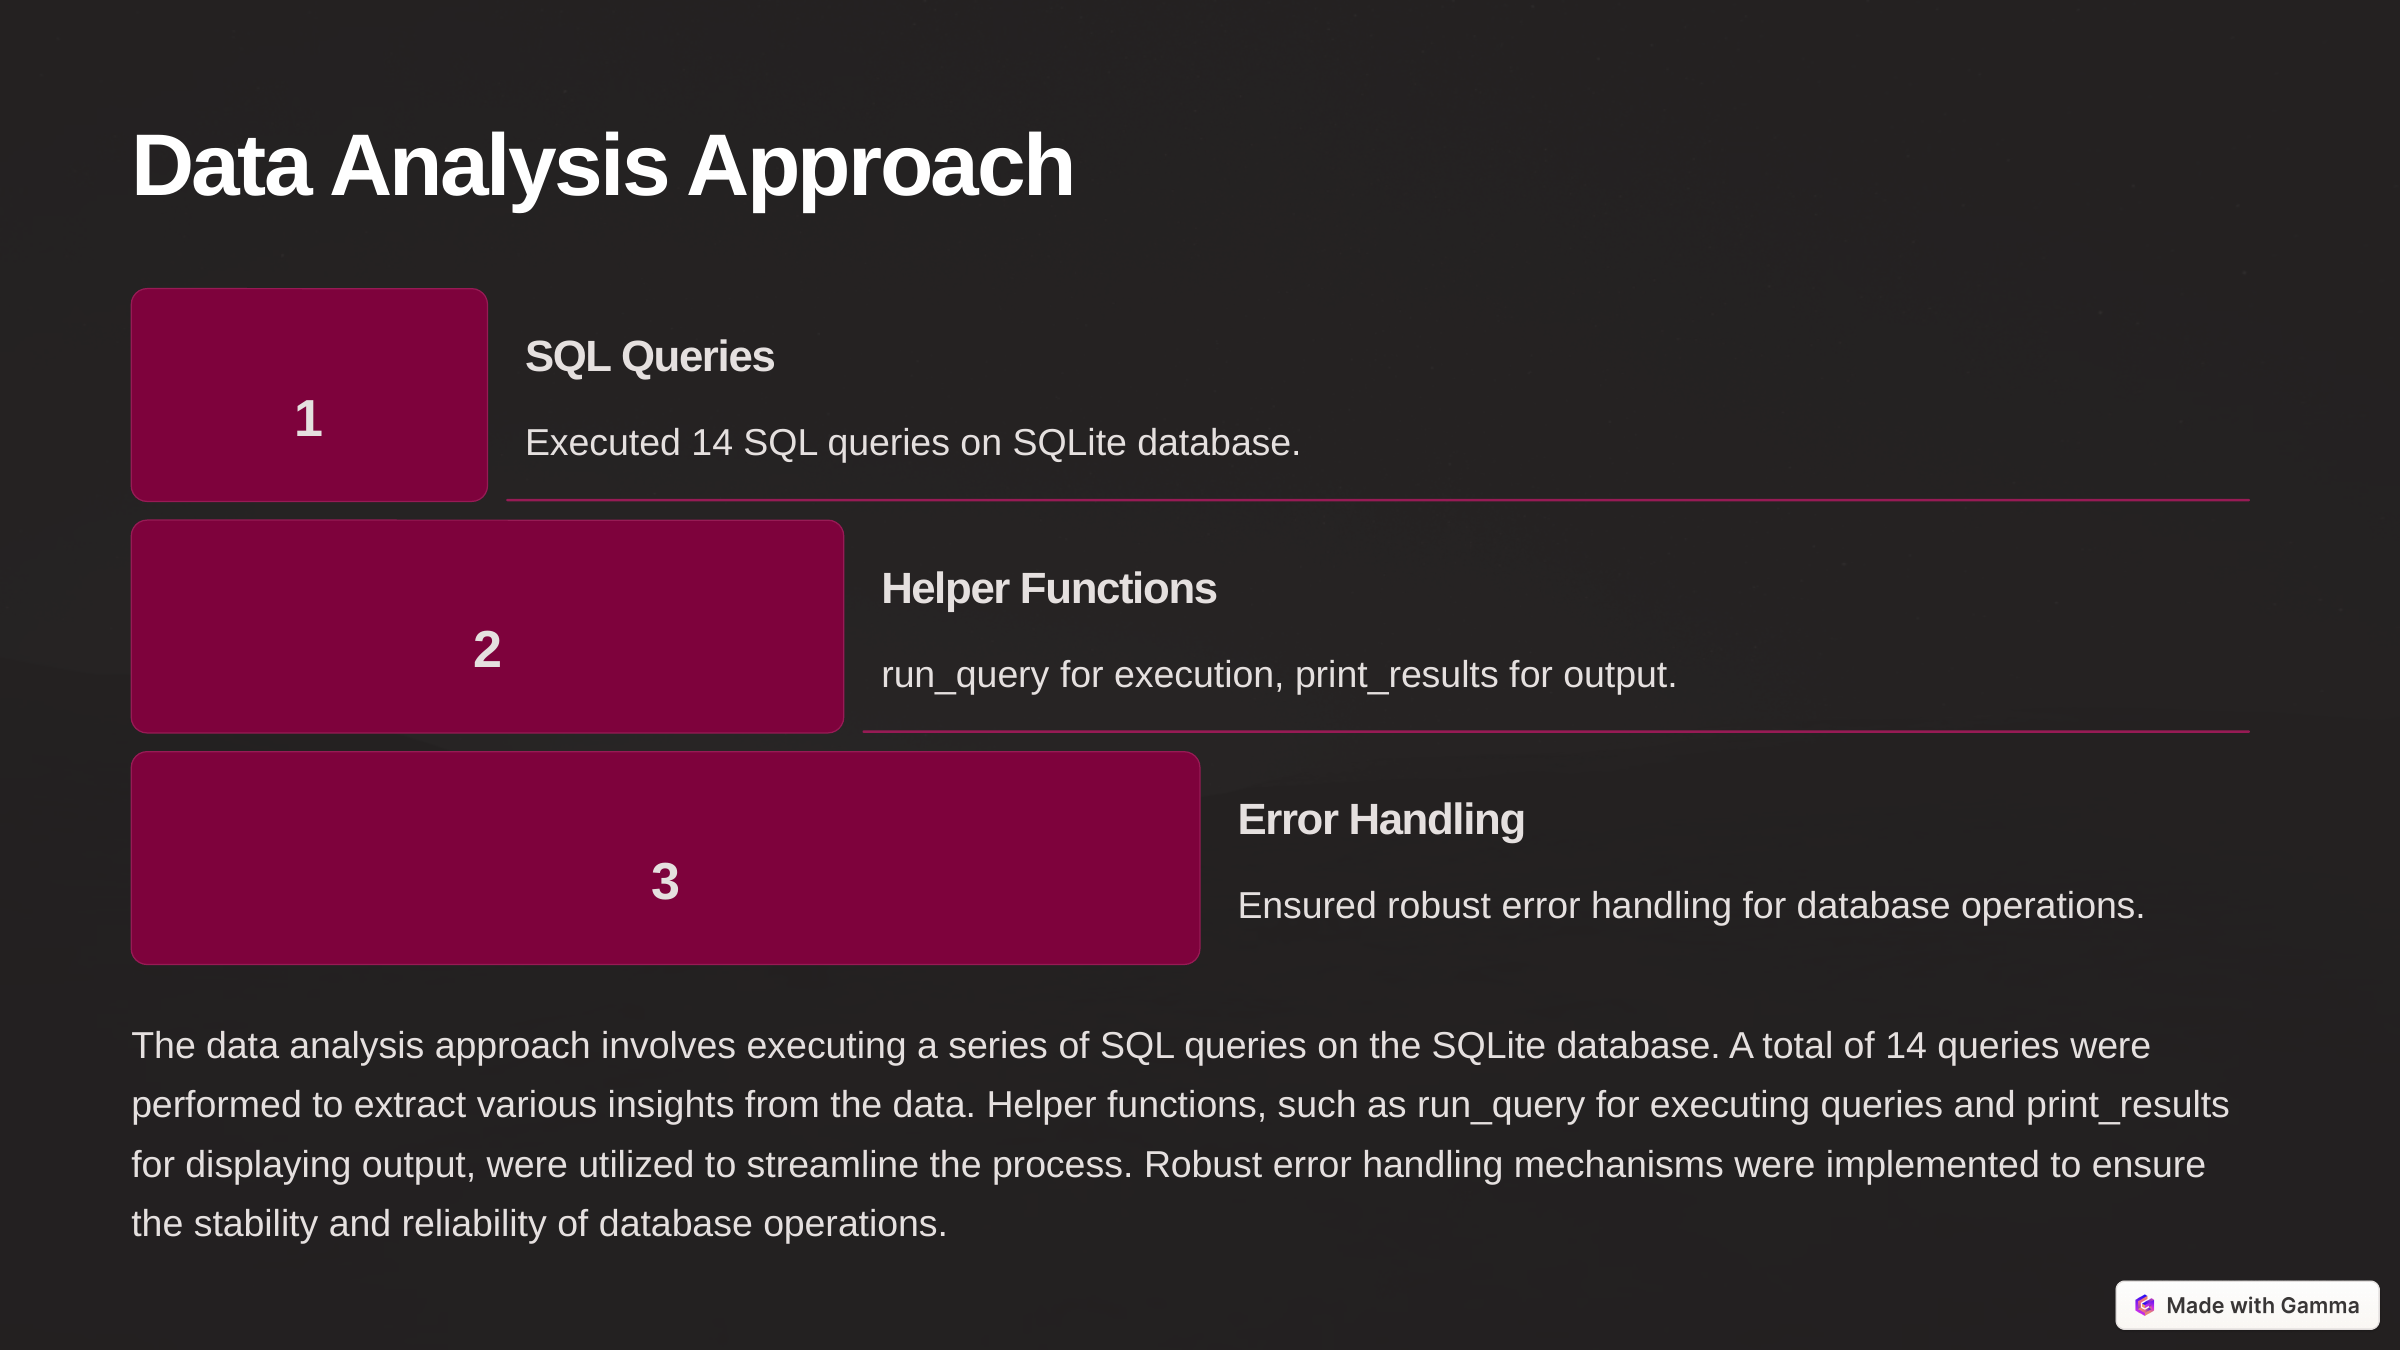

Data Analysis Approach

SQL Queries
1
Executed 14 SQL queries on SQLite database.

Helper Functions
2
run_query for execution, print_results for output.

Error Handling
3
Ensured robust error handling for database operations.
The data analysis approach involves executing a series of SQL queries on the SQLite database. A total of 14 queries were performed to extract various insights from the data. Helper functions, such as run_query for executing queries and print_results for displaying output, were utilized to streamline the process. Robust error handling mechanisms were implemented to ensure the stability and reliability of database operations.